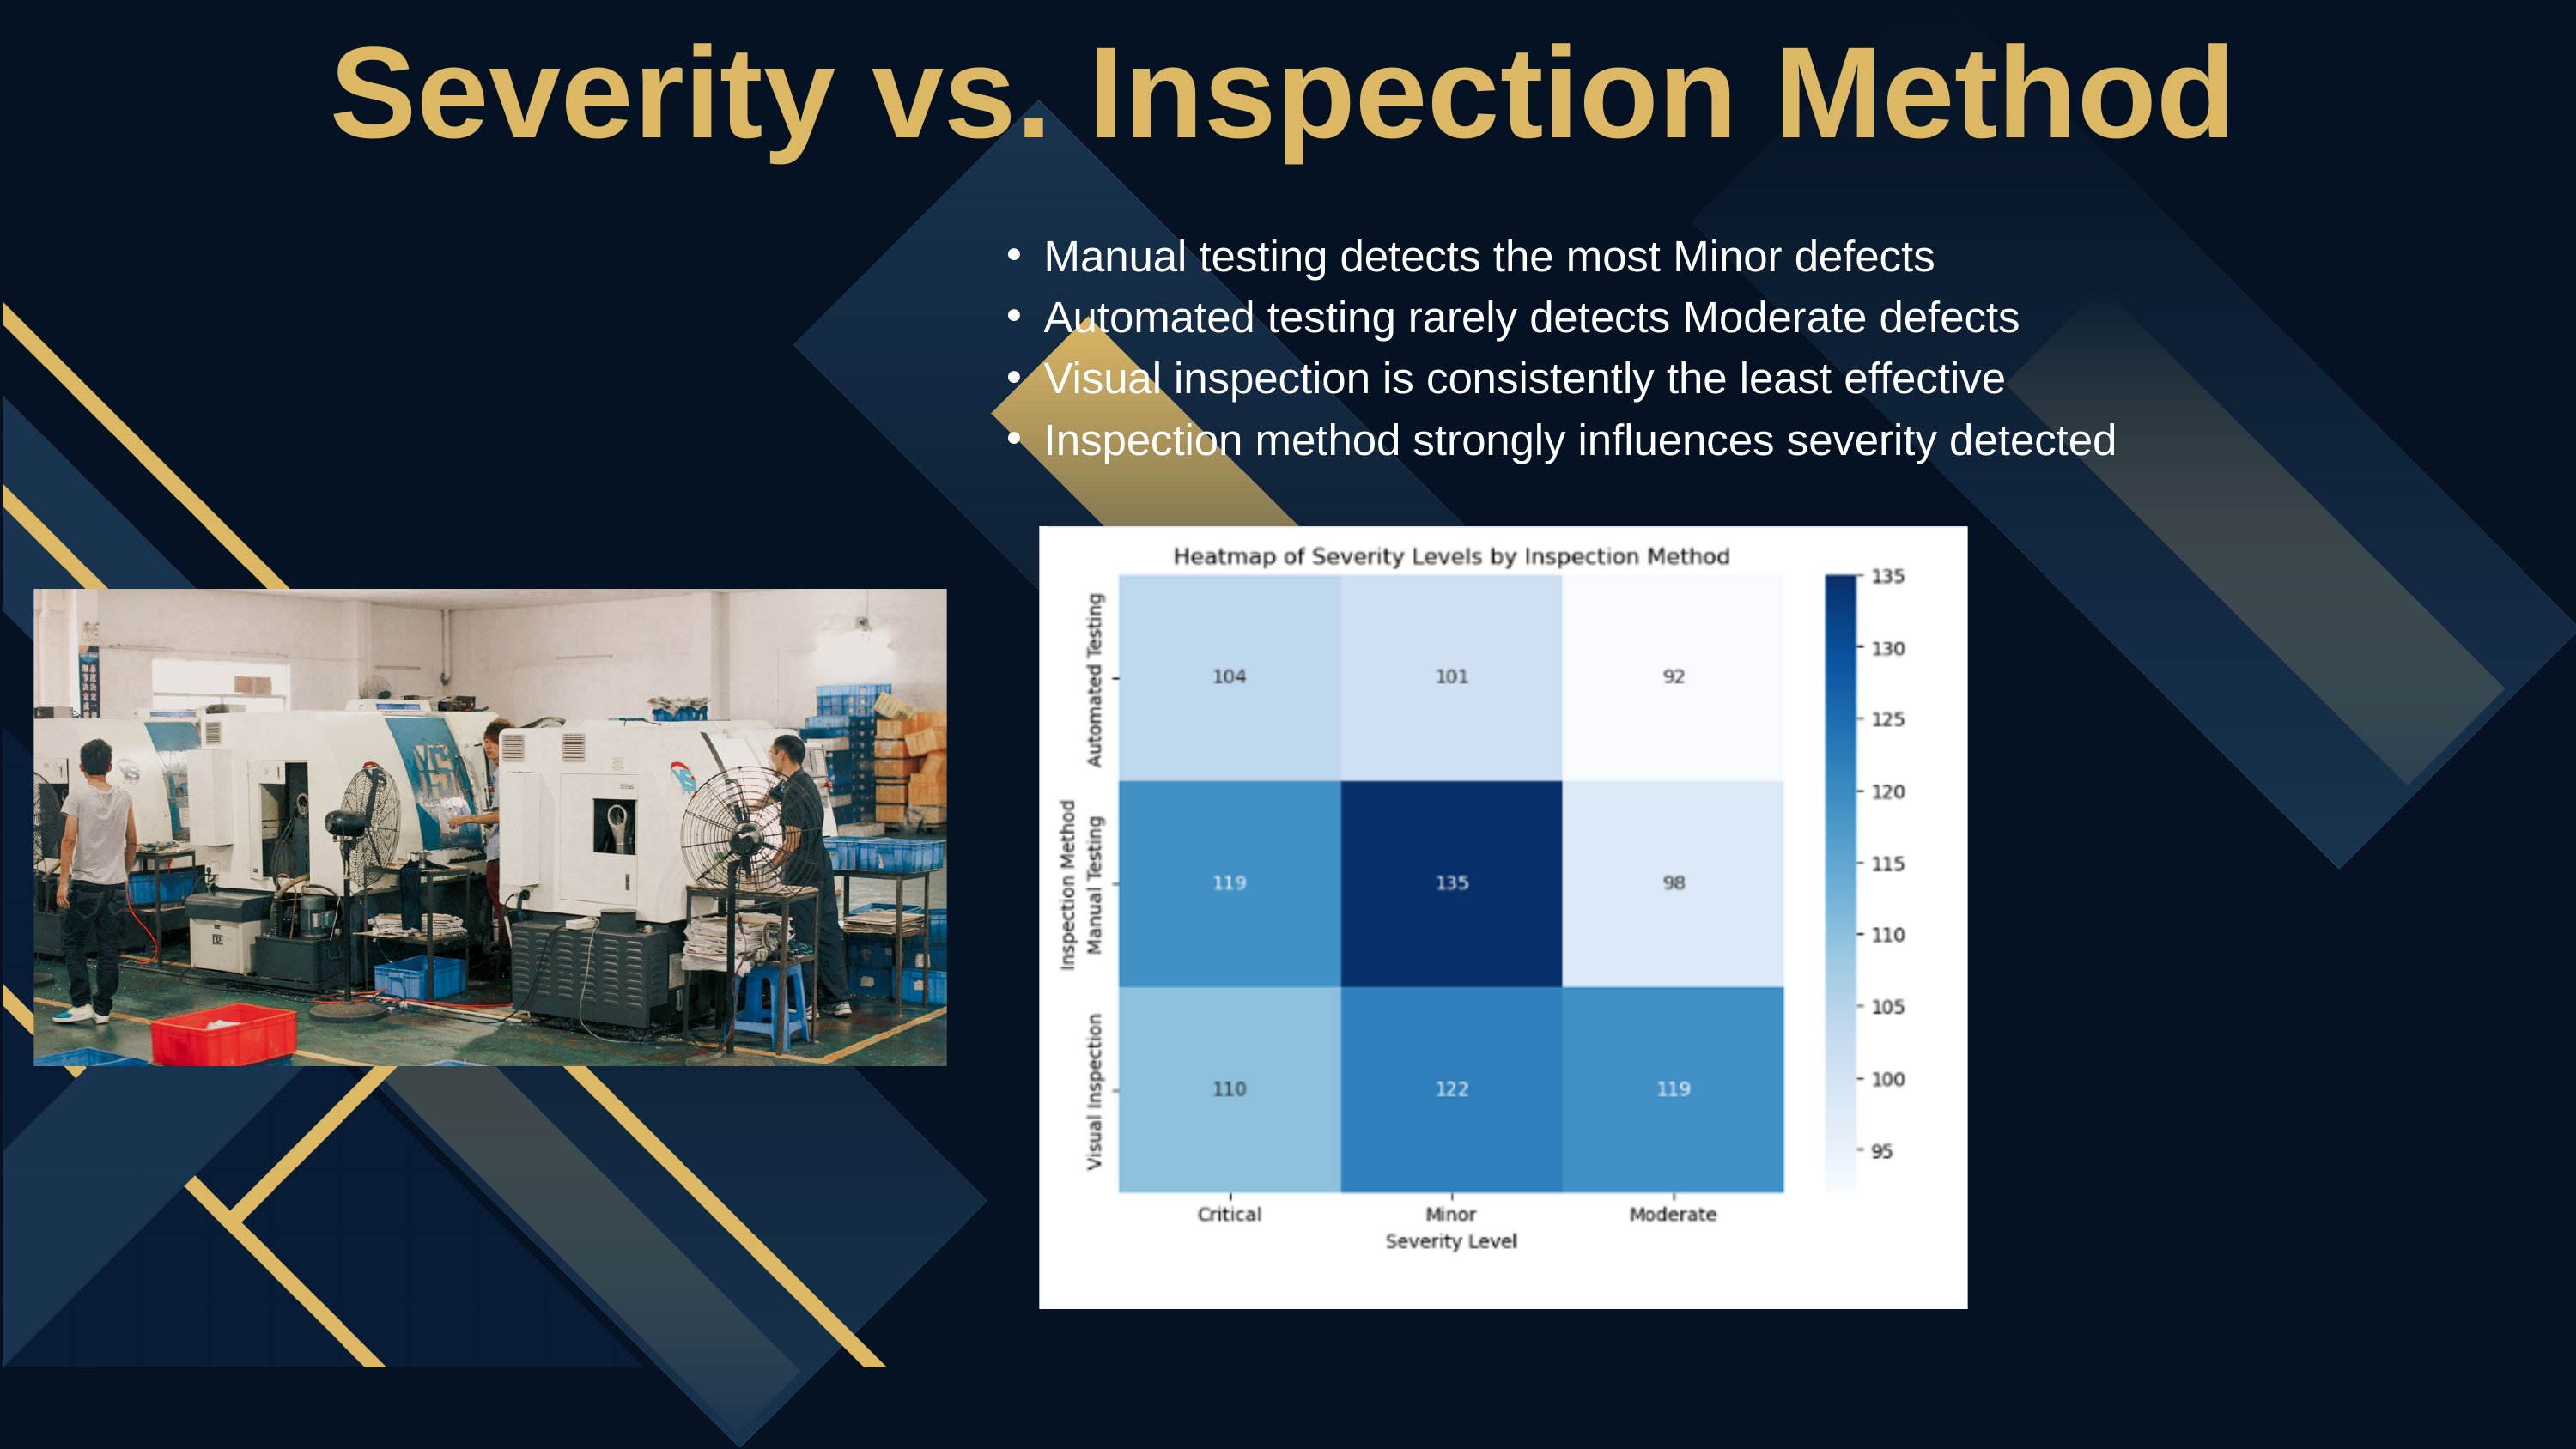

Severity vs. Inspection Method

Manual testing detects the most Minor defects
Automated testing rarely detects Moderate defects
Visual inspection is consistently the least effective
Inspection method strongly influences severity detected